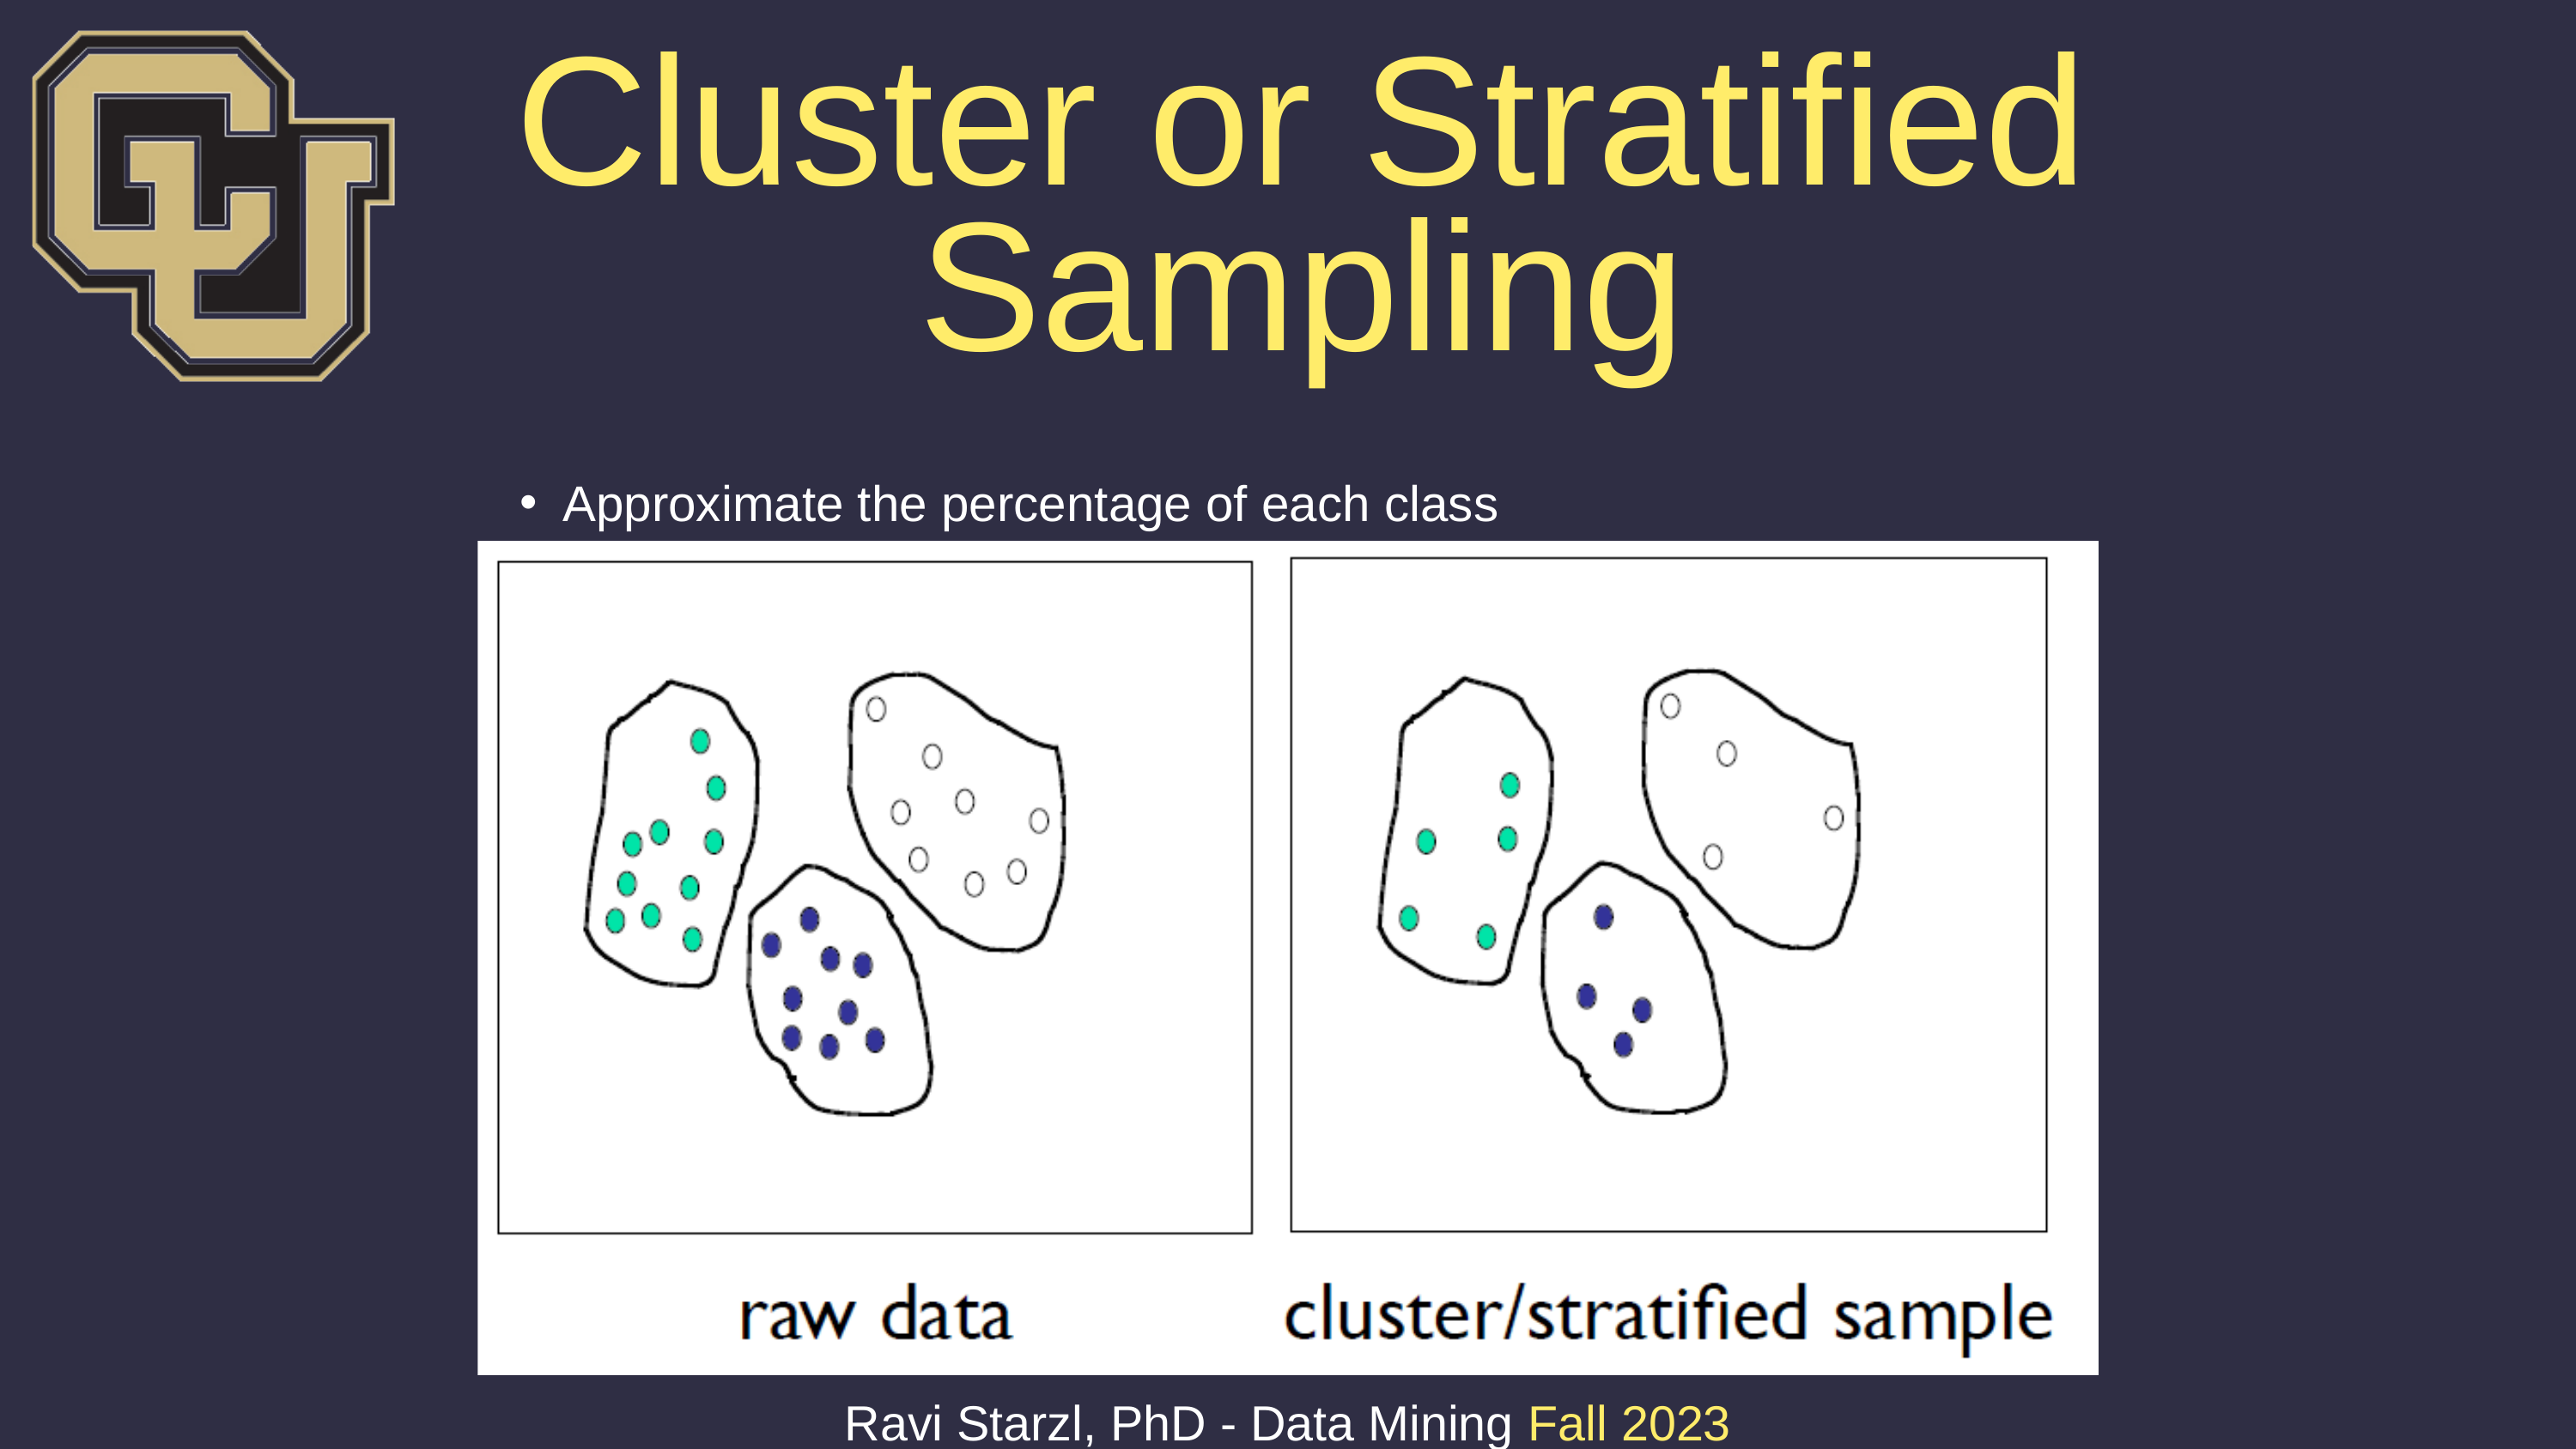

Cluster or Stratified Sampling
Approximate the percentage of each class

Ravi Starzl, PhD - Data Mining Fall 2023